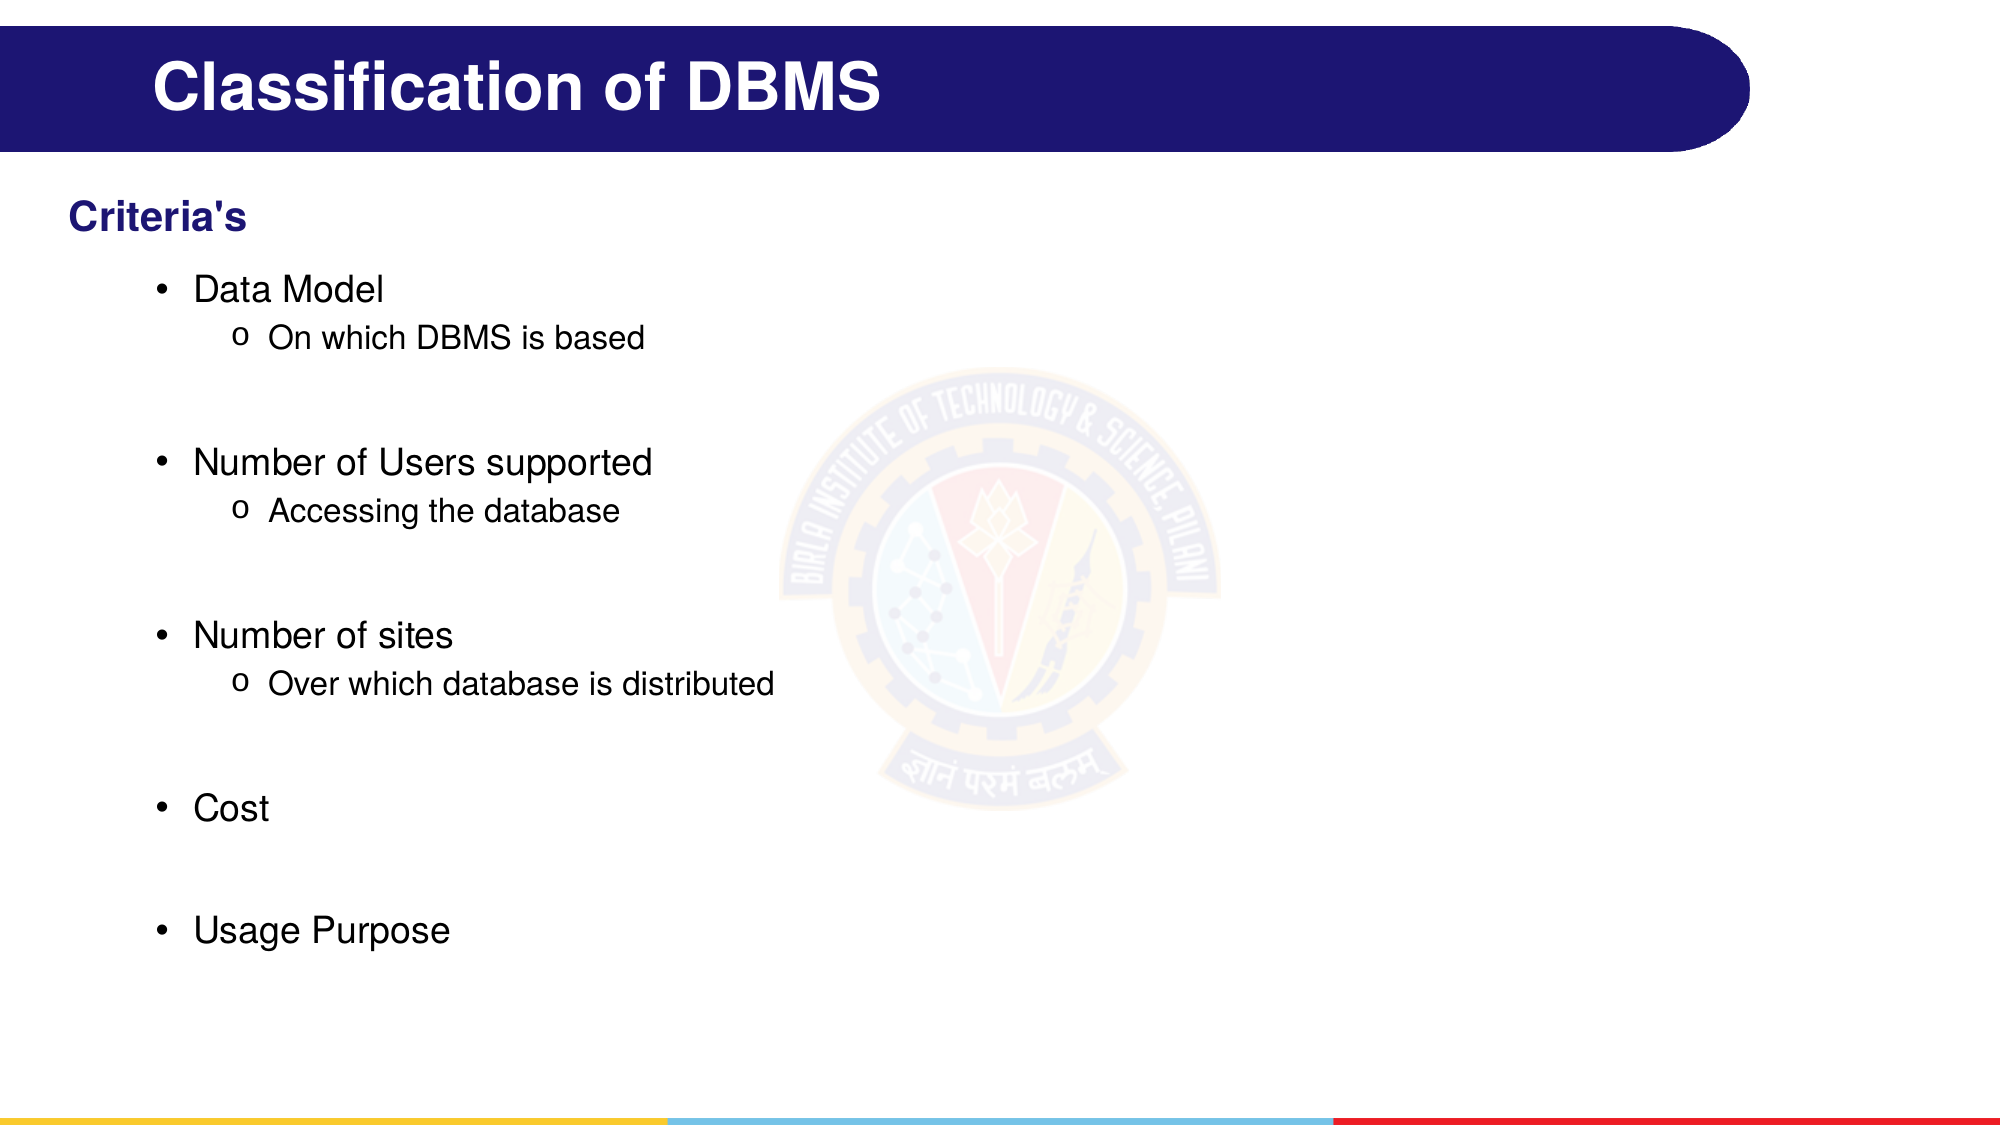

# Classification of DBMS
Criteria's
Data Model
On which DBMS is based

Number of Users supported
Accessing the database

Number of sites
Over which database is distributed

Cost

Usage Purpose